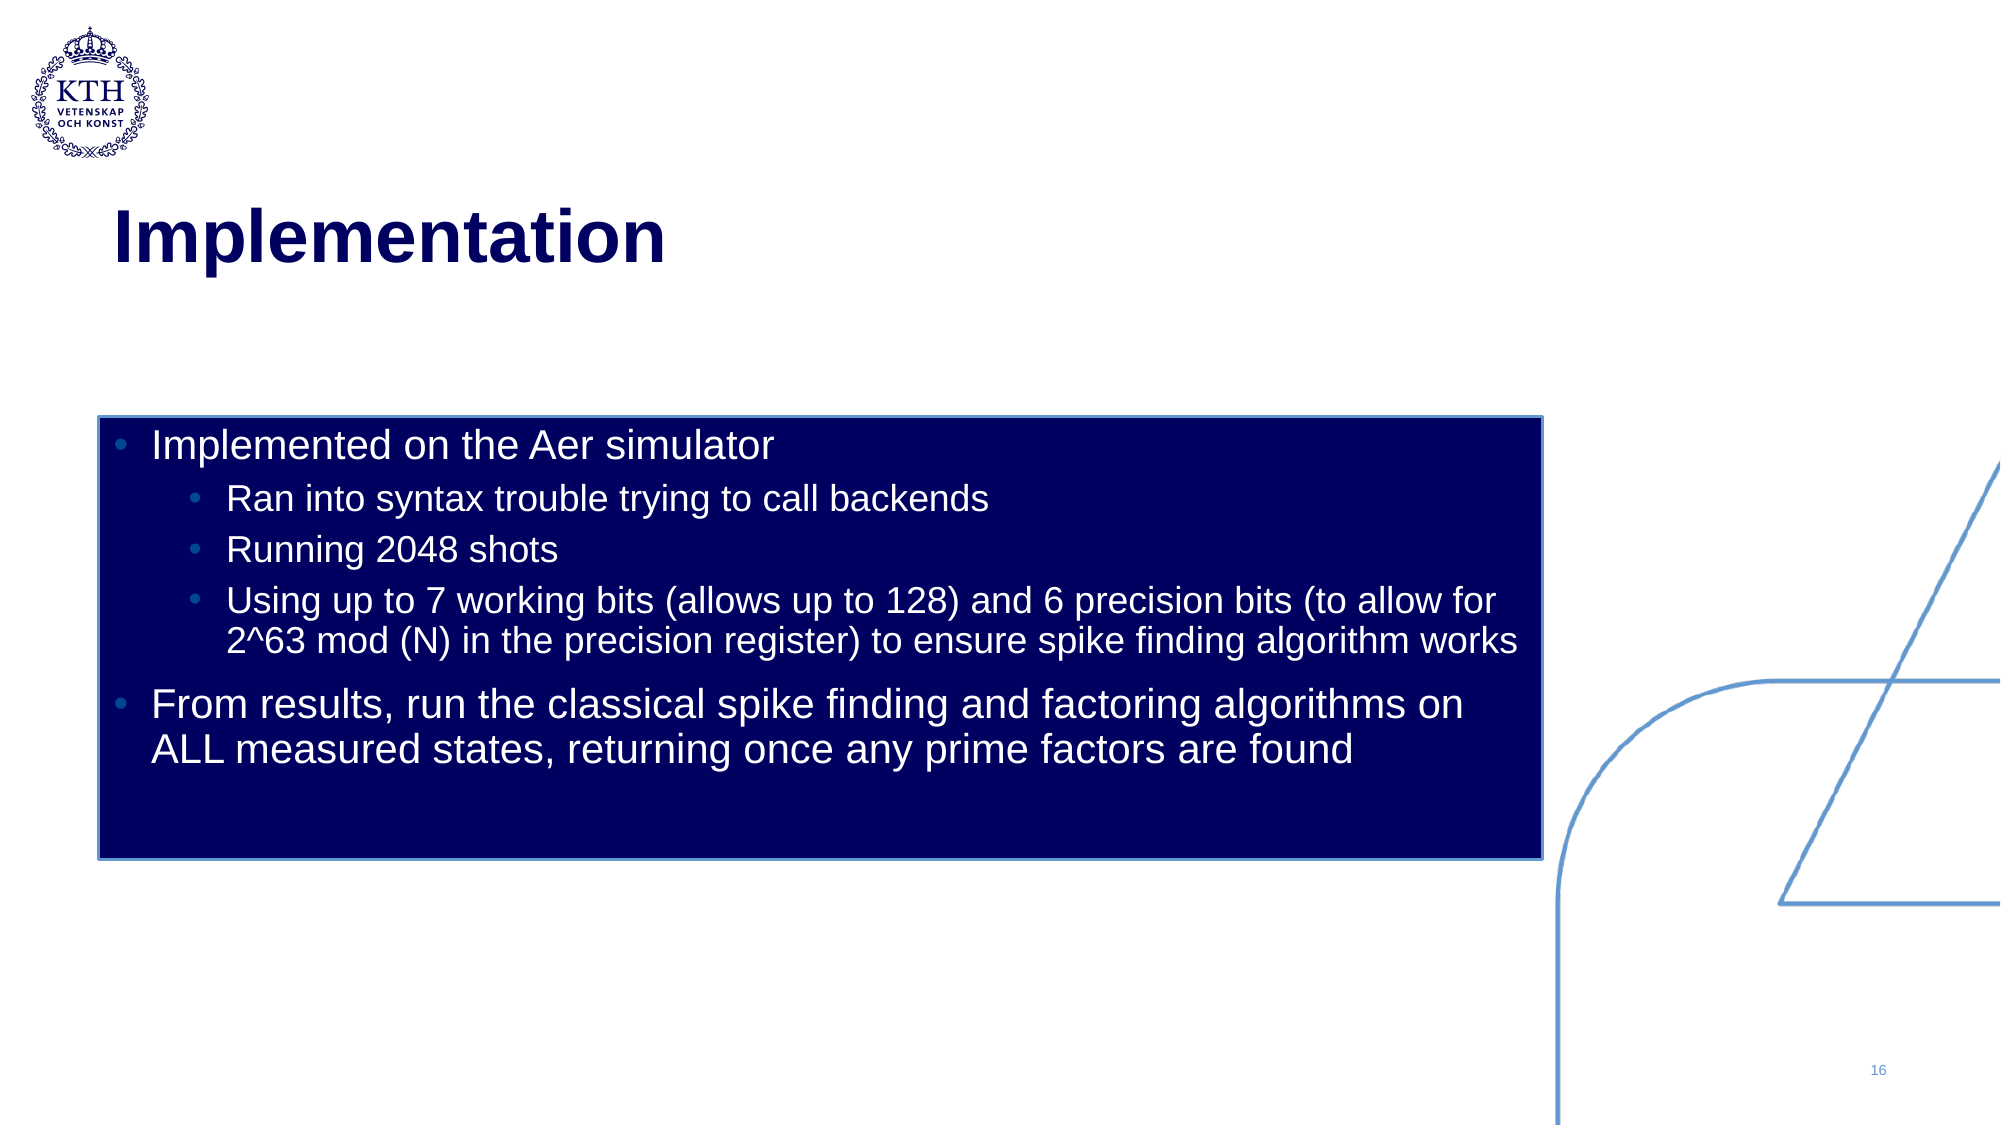

# Implementation
Implemented on the Aer simulator
Ran into syntax trouble trying to call backends
Running 2048 shots
Using up to 7 working bits (allows up to 128) and 6 precision bits (to allow for 2^63 mod (N) in the precision register) to ensure spike finding algorithm works
From results, run the classical spike finding and factoring algorithms on ALL measured states, returning once any prime factors are found
16